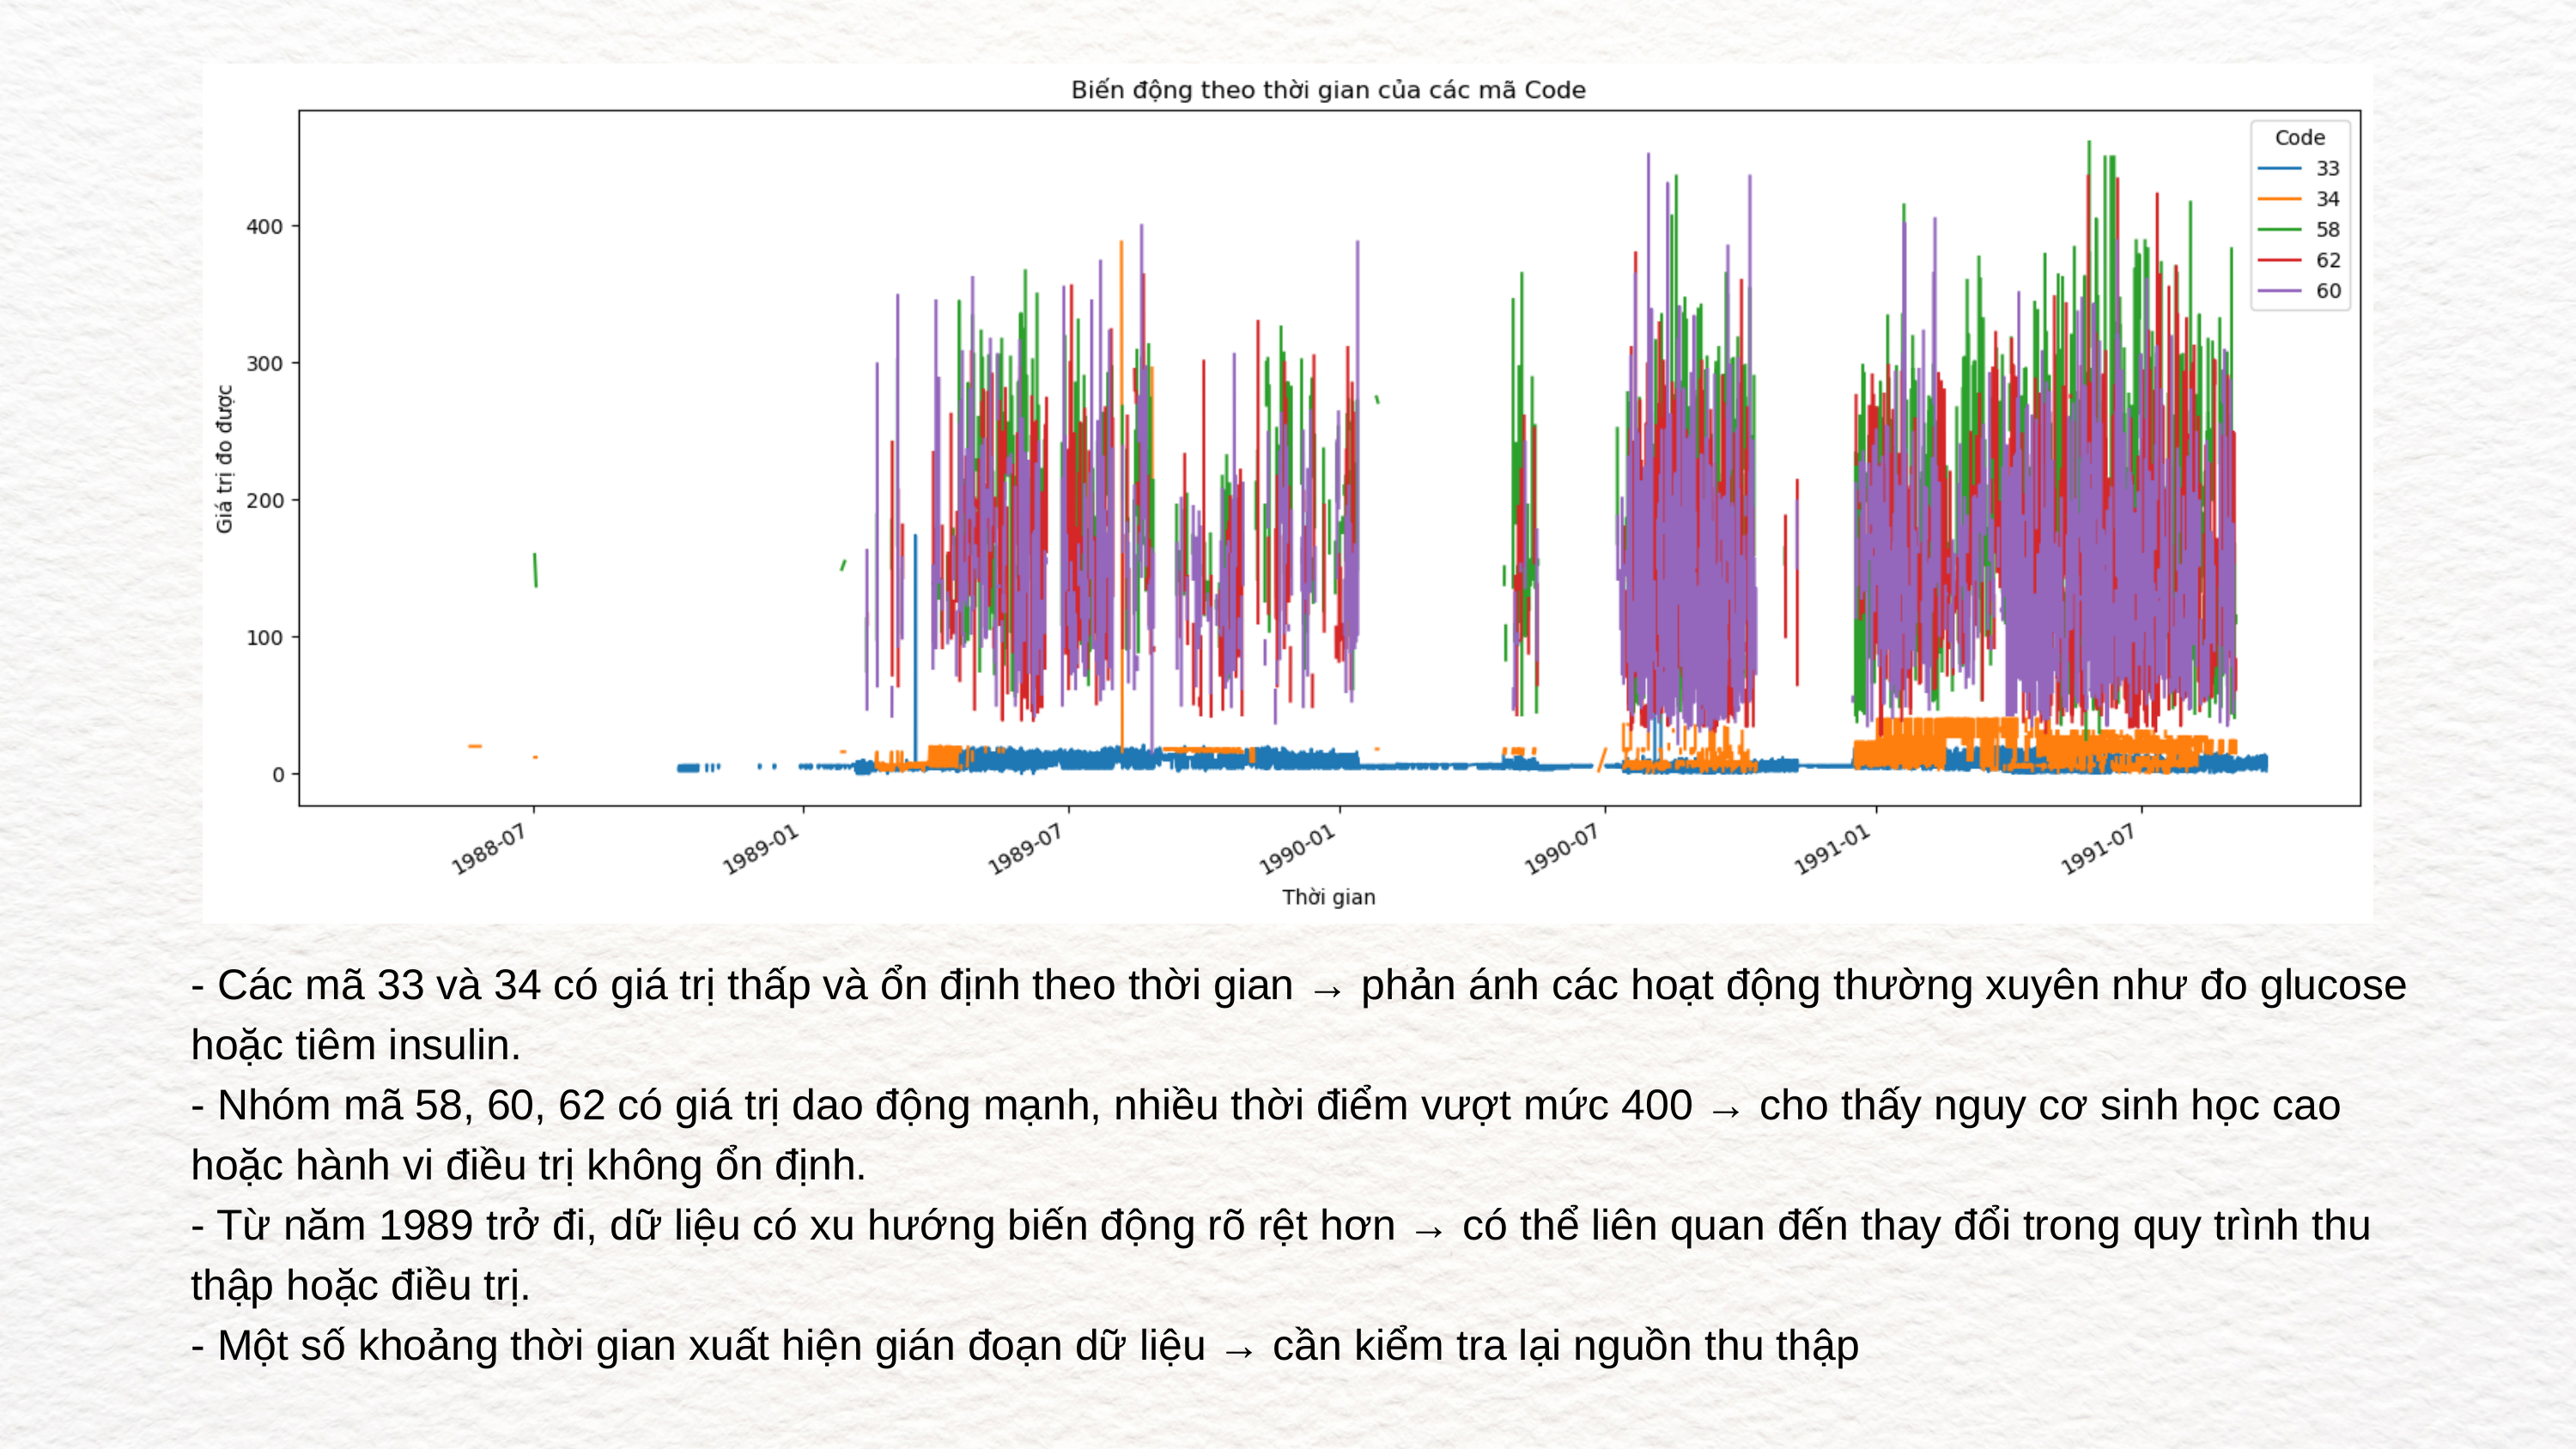

- Các mã 33 và 34 có giá trị thấp và ổn định theo thời gian → phản ánh các hoạt động thường xuyên như đo glucose hoặc tiêm insulin.
- Nhóm mã 58, 60, 62 có giá trị dao động mạnh, nhiều thời điểm vượt mức 400 → cho thấy nguy cơ sinh học cao hoặc hành vi điều trị không ổn định.
- Từ năm 1989 trở đi, dữ liệu có xu hướng biến động rõ rệt hơn → có thể liên quan đến thay đổi trong quy trình thu thập hoặc điều trị.
- Một số khoảng thời gian xuất hiện gián đoạn dữ liệu → cần kiểm tra lại nguồn thu thập